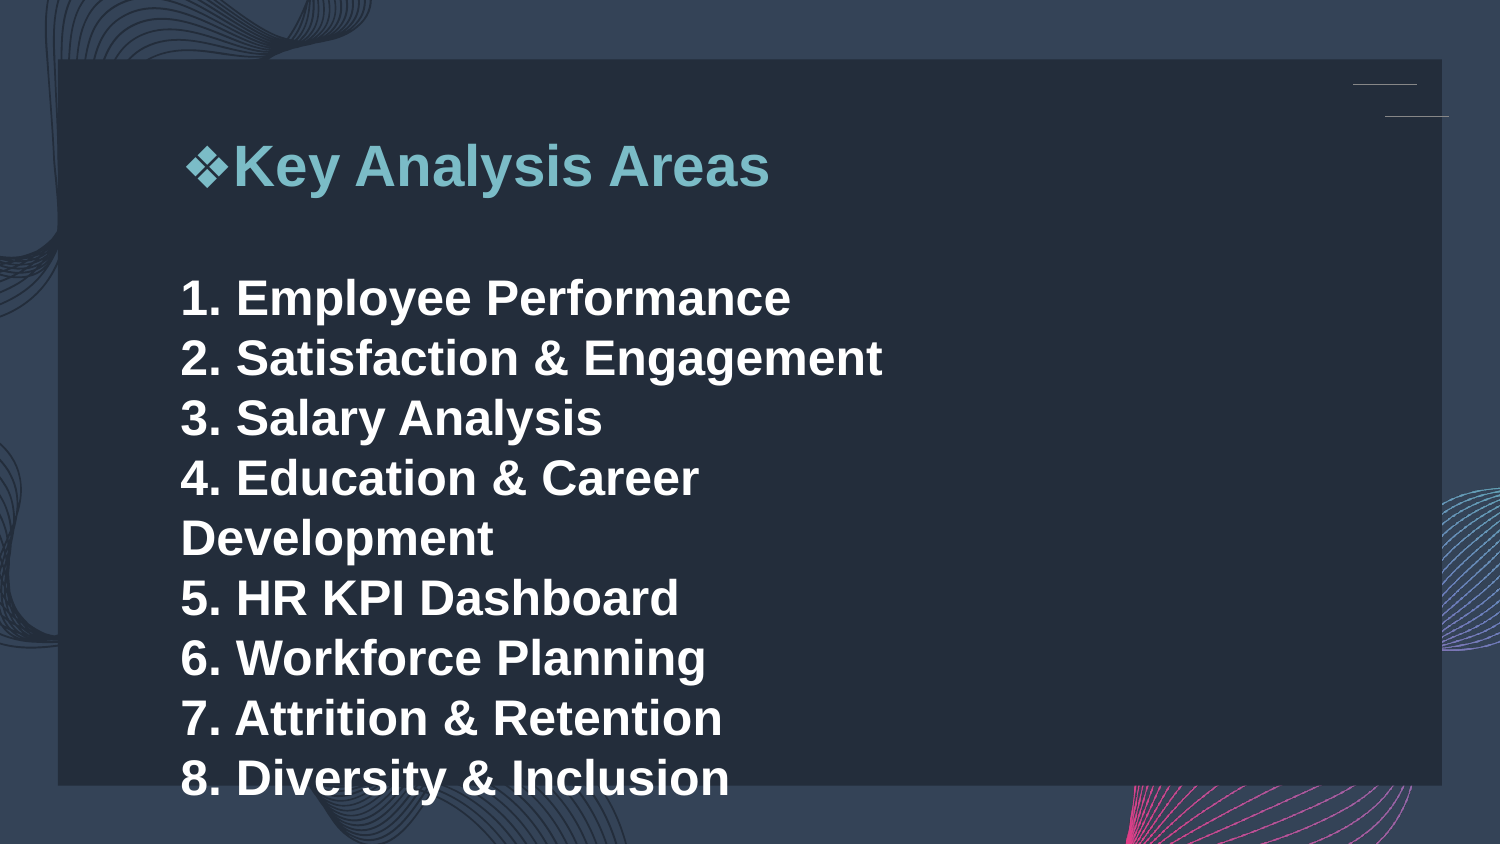

# Key Analysis Areas
1. Employee Performance
2. Satisfaction & Engagement
3. Salary Analysis
4. Education & Career Development
5. HR KPI Dashboard
6. Workforce Planning
7. Attrition & Retention
8. Diversity & Inclusion